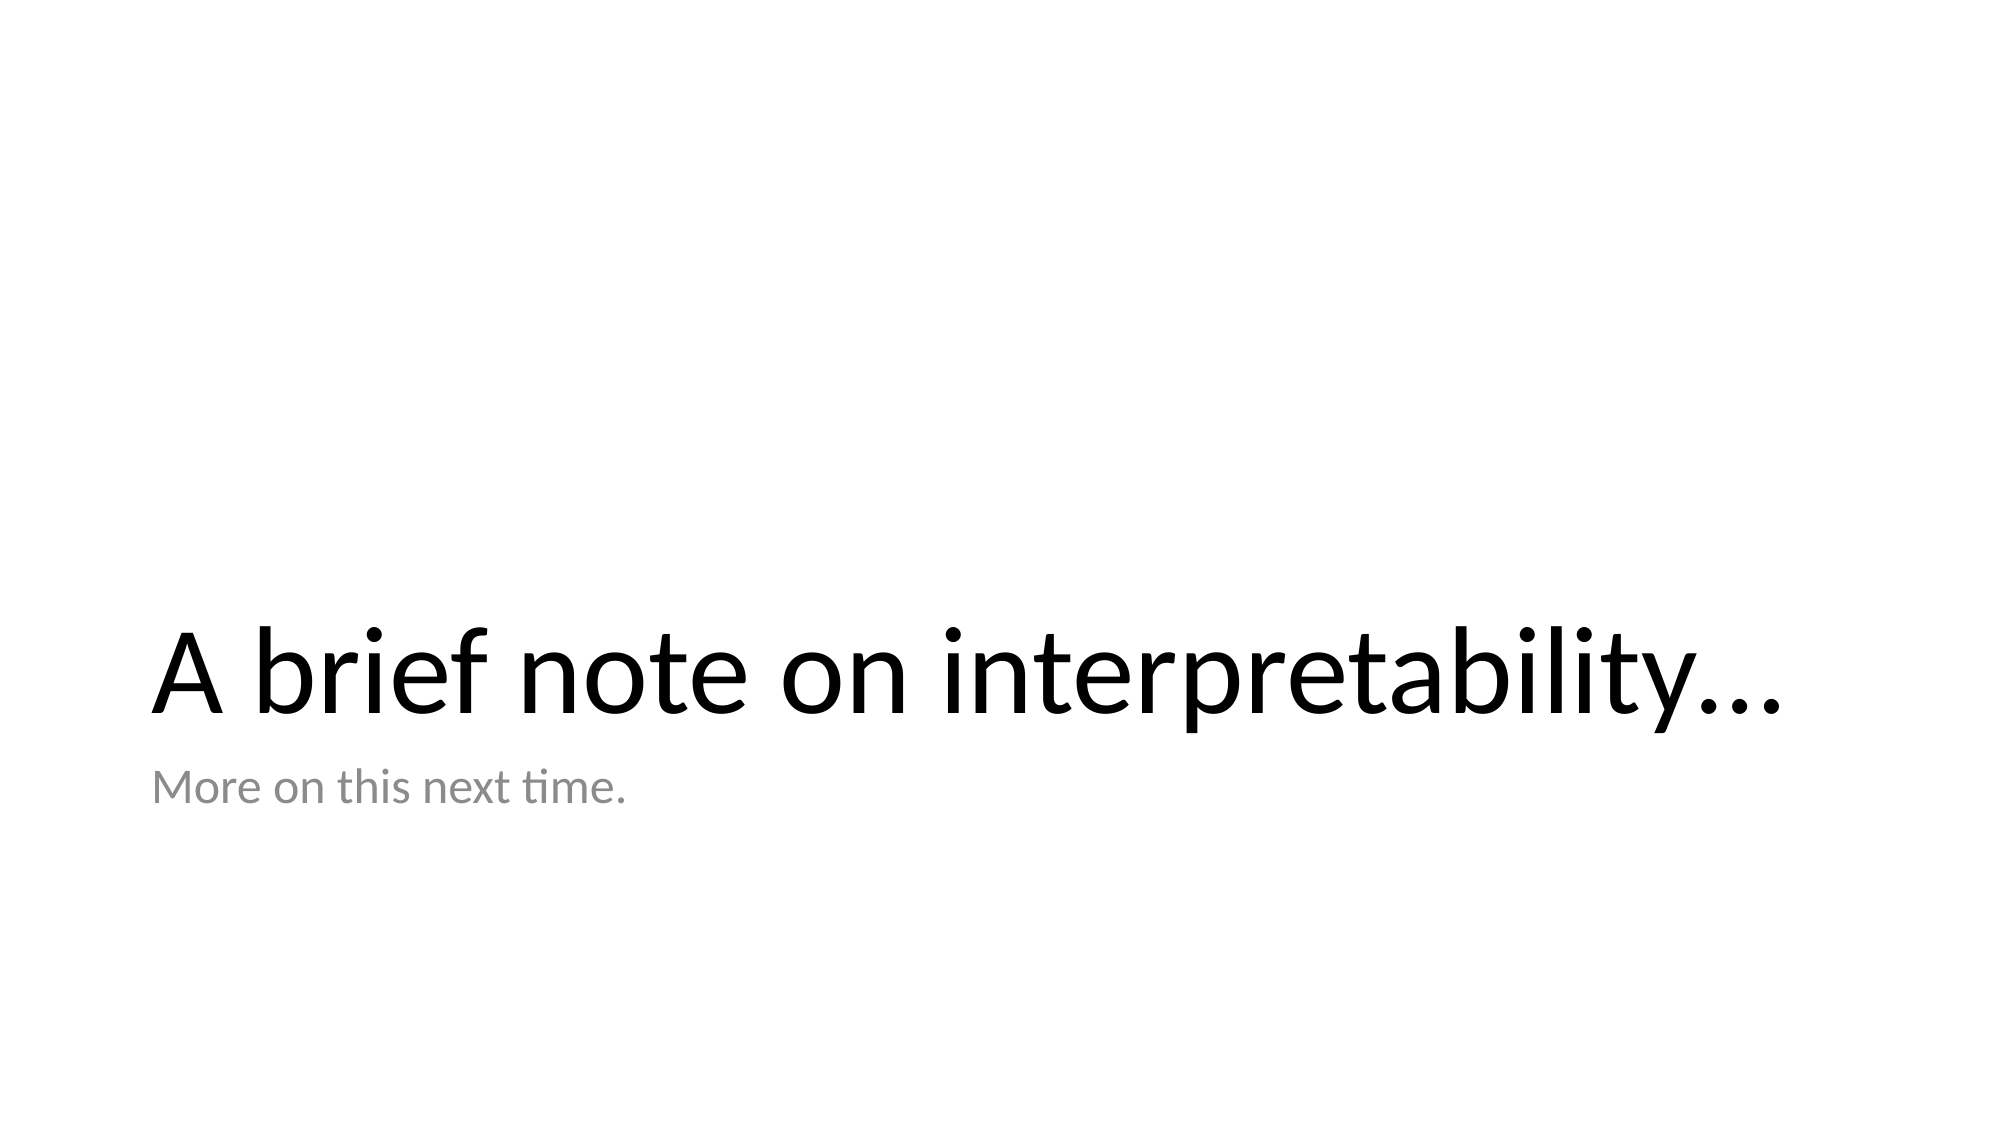

# A brief note on interpretability…
More on this next time.